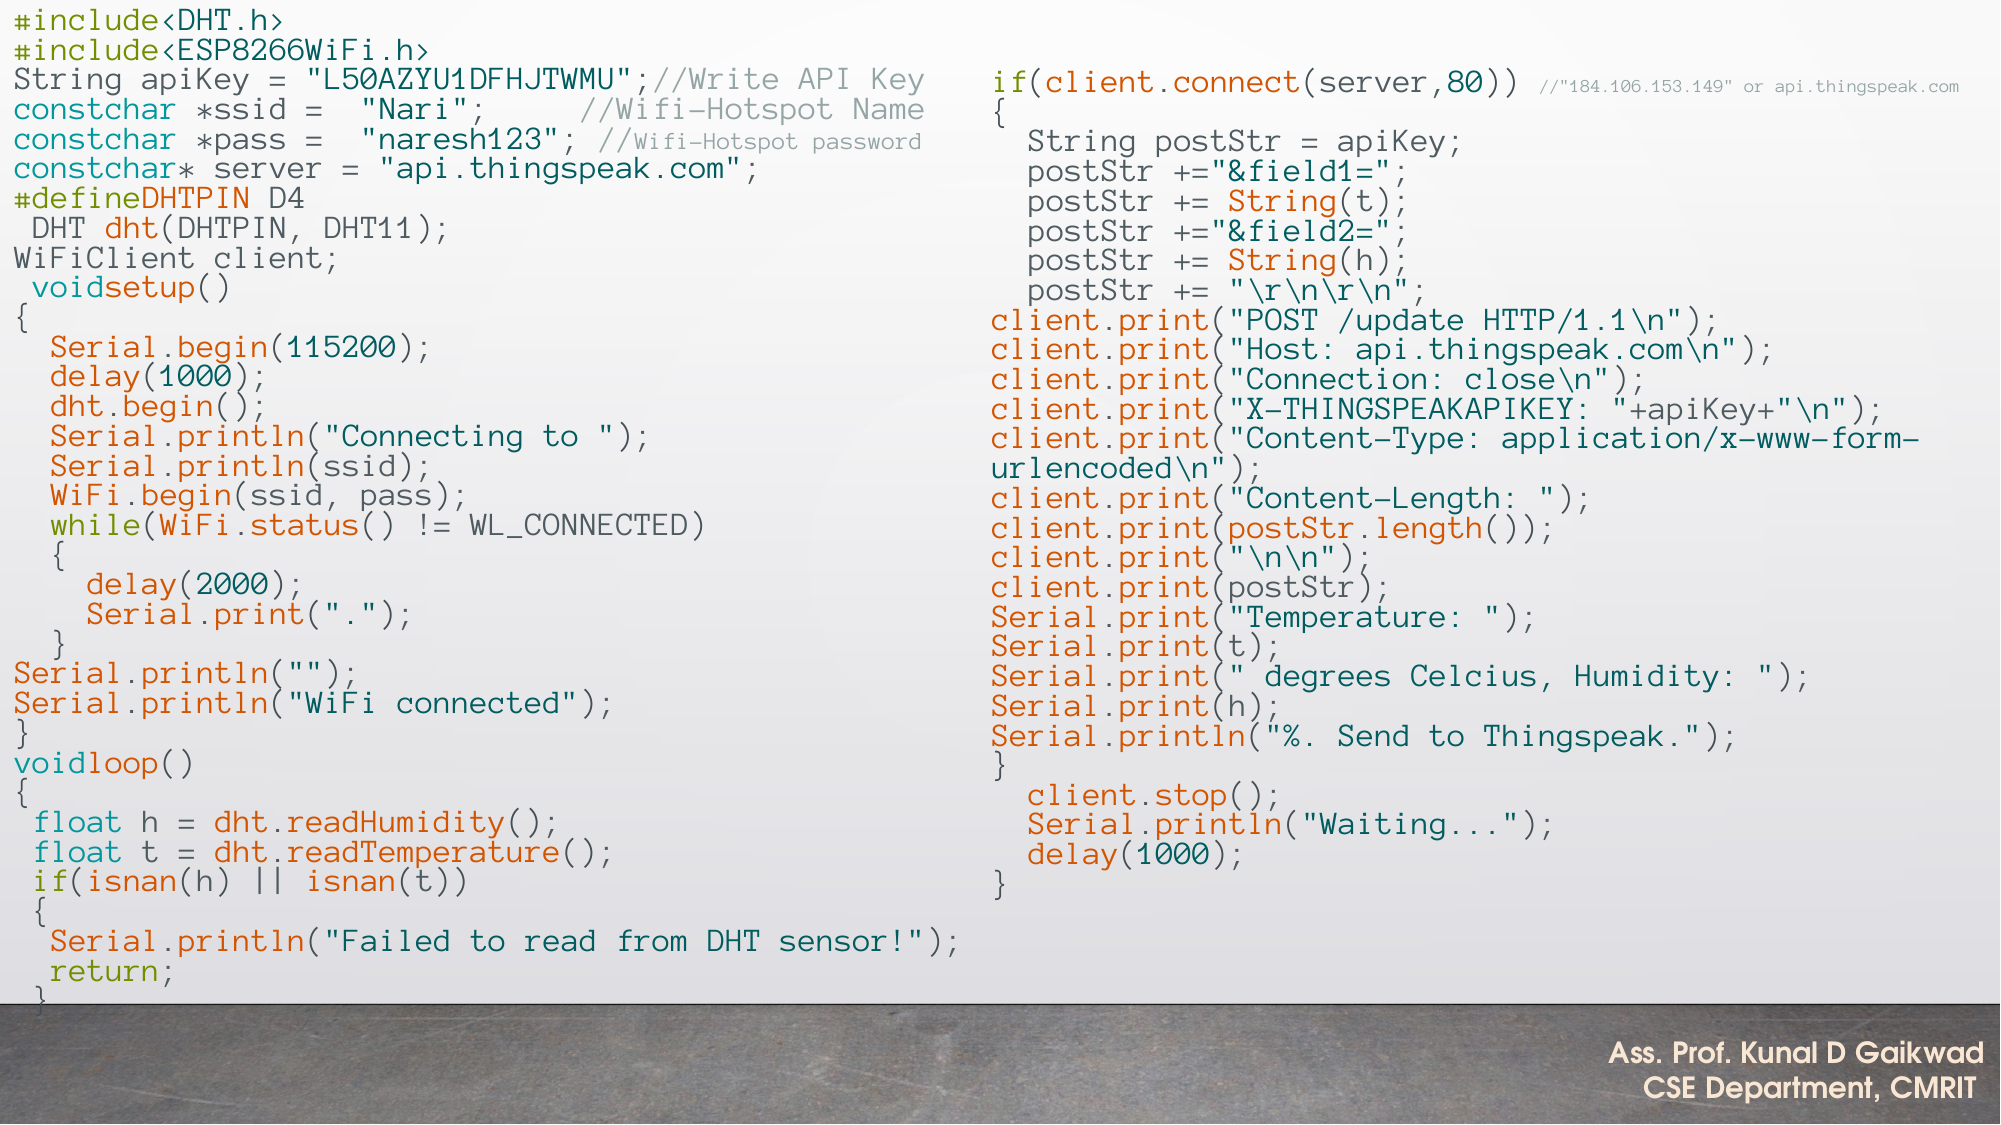

#include<DHT.h>
#include<ESP8266WiFi.h>
String apiKey = "L50AZYU1DFHJTWMU";//Write API Key
constchar *ssid =  "Nari";     //Wifi-Hotspot Name
constchar *pass =  "naresh123"; //Wifi-Hotspot password
constchar* server = "api.thingspeak.com";
#defineDHTPIN D4
 DHT dht(DHTPIN, DHT11);
WiFiClient client;
 voidsetup()
{
  Serial.begin(115200);
  delay(1000);
  dht.begin();
  Serial.println("Connecting to ");
  Serial.println(ssid);
  WiFi.begin(ssid, pass);
  while(WiFi.status() != WL_CONNECTED)
  {
    delay(2000);
    Serial.print(".");
  }
Serial.println("");
Serial.println("WiFi connected");
}
voidloop()
{
 float h = dht.readHumidity();
 float t = dht.readTemperature();
 if(isnan(h) || isnan(t))
 {
  Serial.println("Failed to read from DHT sensor!");
  return;
 }

if(client.connect(server,80)) //"184.106.153.149" or api.thingspeak.com
{
  String postStr = apiKey;
  postStr +="&field1=";
  postStr += String(t);
  postStr +="&field2=";
  postStr += String(h);
  postStr += "\r\n\r\n";
client.print("POST /update HTTP/1.1\n");
client.print("Host: api.thingspeak.com\n");
client.print("Connection: close\n");
client.print("X-THINGSPEAKAPIKEY: "+apiKey+"\n");
client.print("Content-Type: application/x-www-form-urlencoded\n");
client.print("Content-Length: ");
client.print(postStr.length());
client.print("\n\n");
client.print(postStr);
Serial.print("Temperature: ");
Serial.print(t);
Serial.print(" degrees Celcius, Humidity: ");
Serial.print(h);
Serial.println("%. Send to Thingspeak.");
}
  client.stop();
  Serial.println("Waiting...");
  delay(1000);
}
Ass. Prof. Kunal D Gaikwad
CSE Department, CMRIT